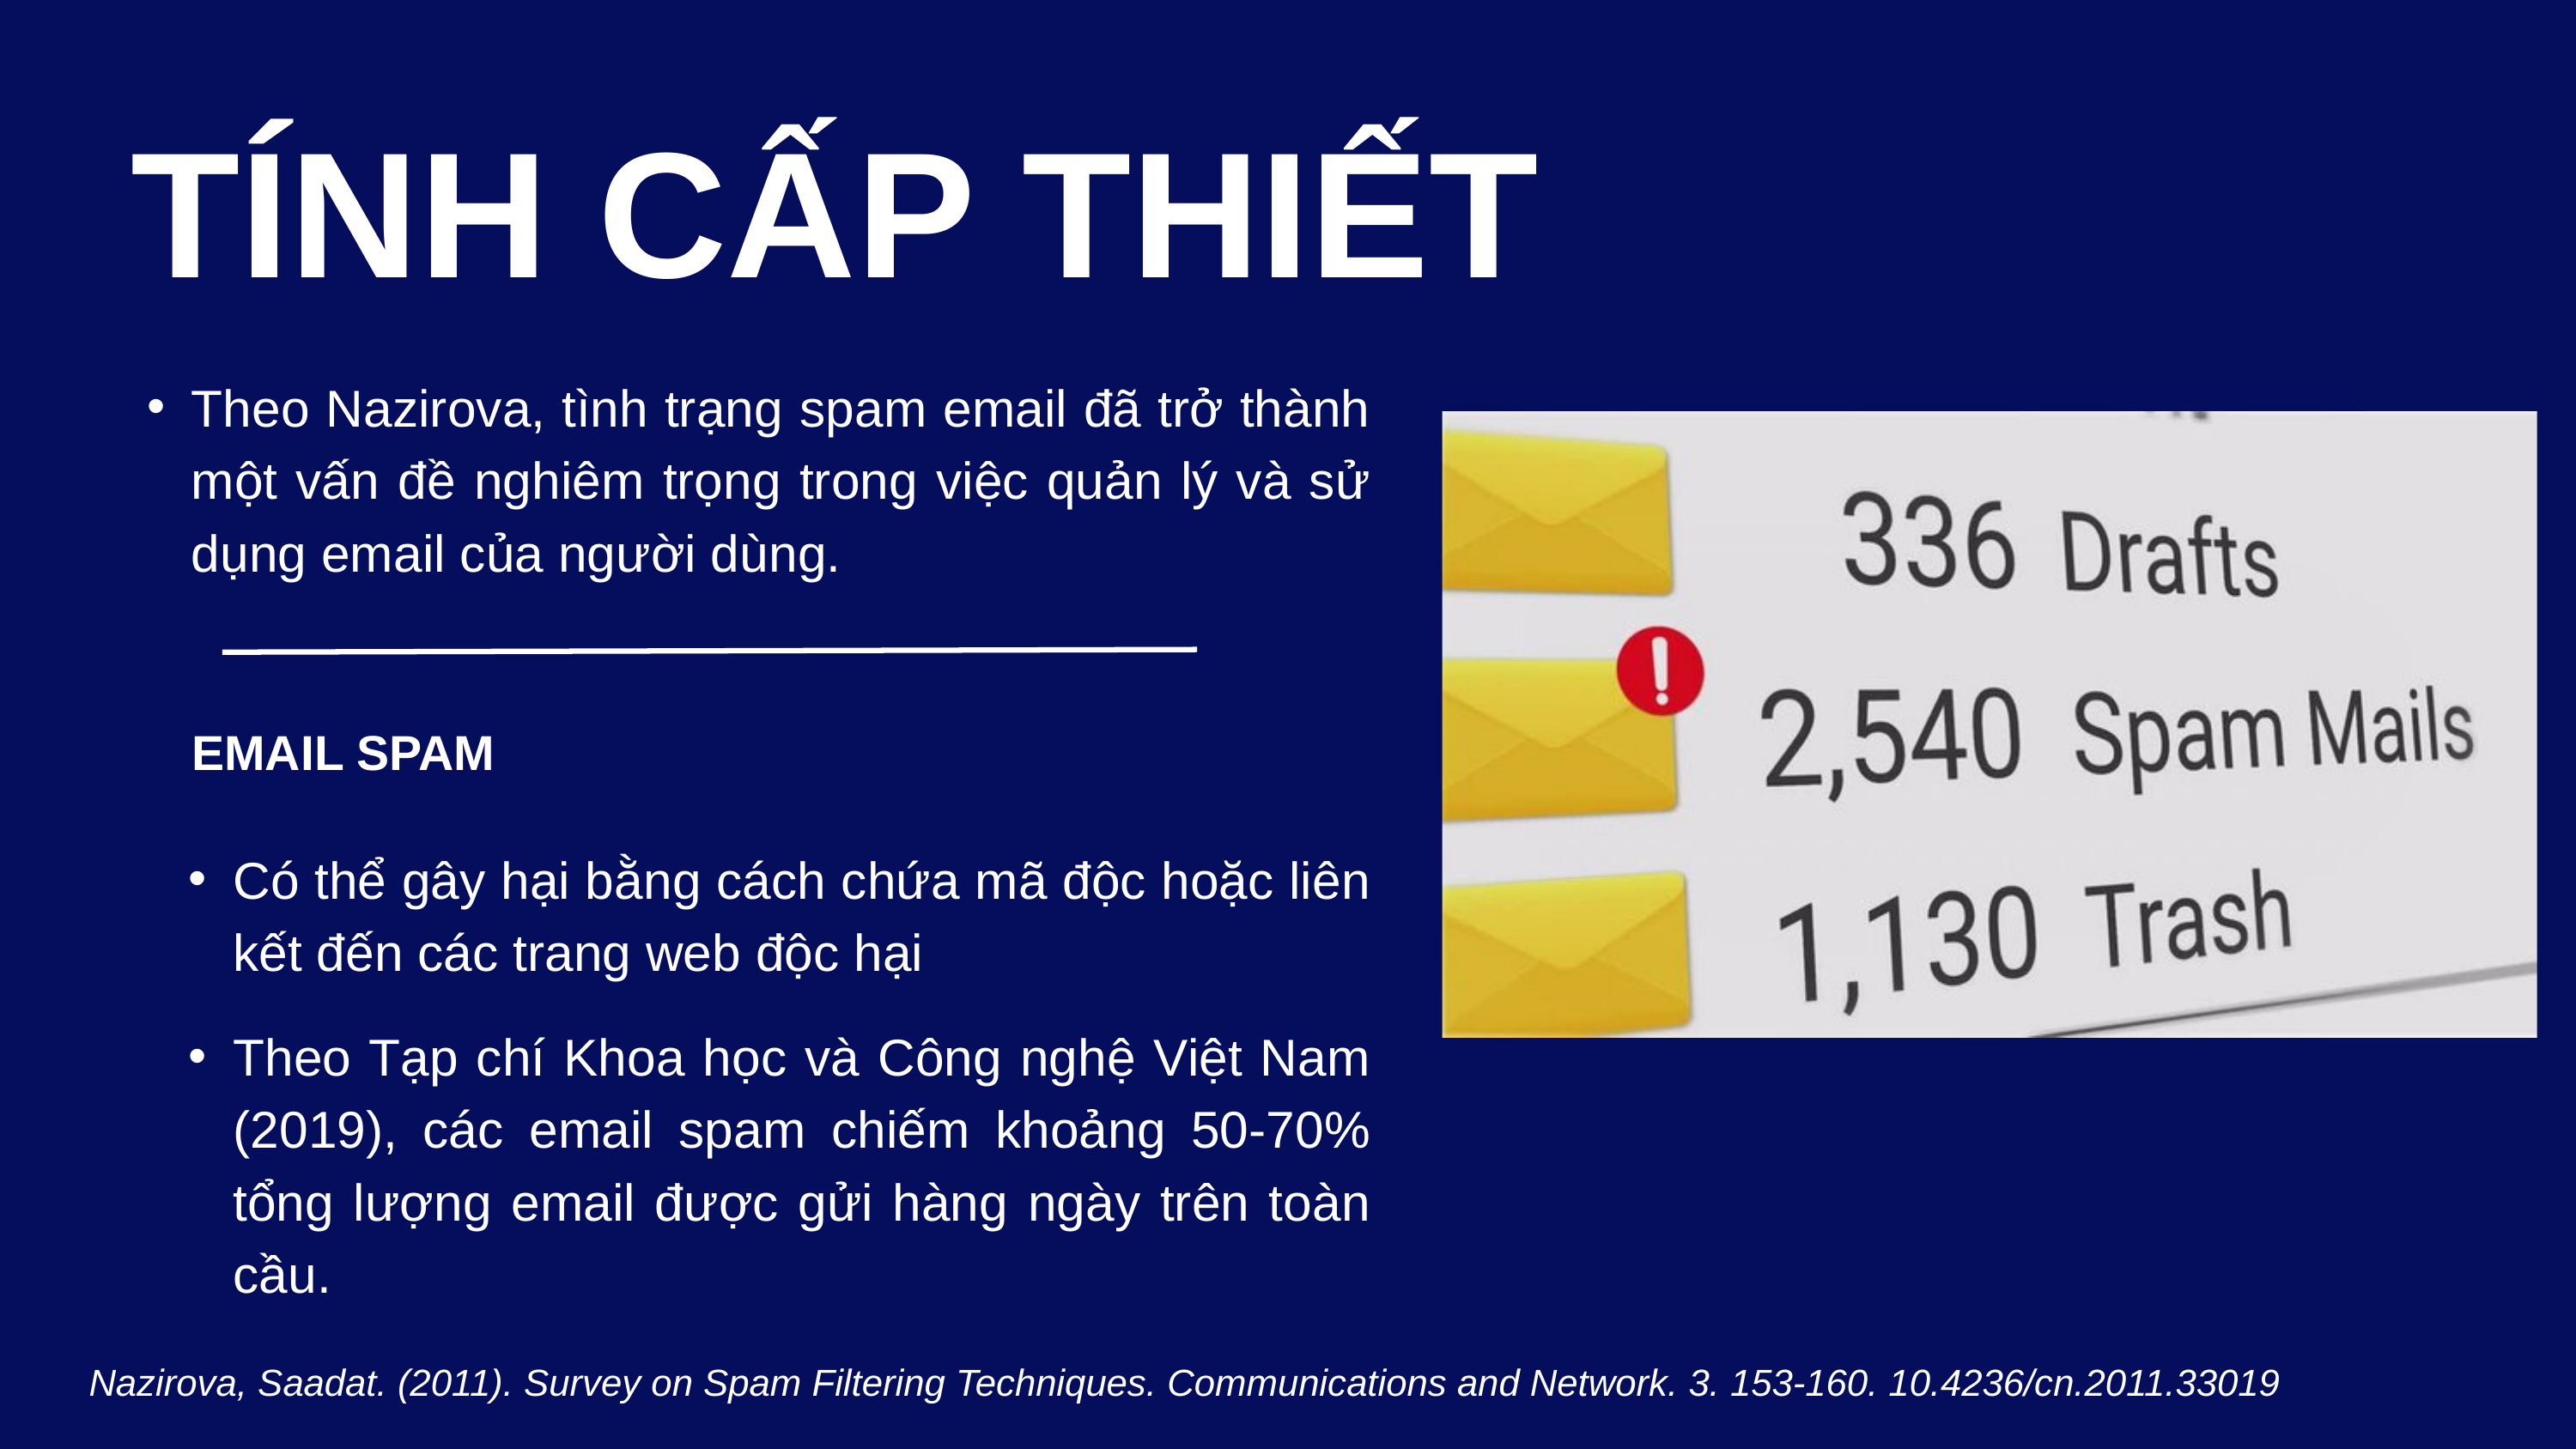

TÍNH CẤP THIẾT
Theo Nazirova, tình trạng spam email đã trở thành một vấn đề nghiêm trọng trong việc quản lý và sử dụng email của người dùng.

EMAIL SPAM
Có thể gây hại bằng cách chứa mã độc hoặc liên kết đến các trang web độc hại
Theo Tạp chí Khoa học và Công nghệ Việt Nam (2019), các email spam chiếm khoảng 50-70% tổng lượng email được gửi hàng ngày trên toàn cầu.
 Nazirova, Saadat. (2011). Survey on Spam Filtering Techniques. Communications and Network. 3. 153-160. 10.4236/cn.2011.33019